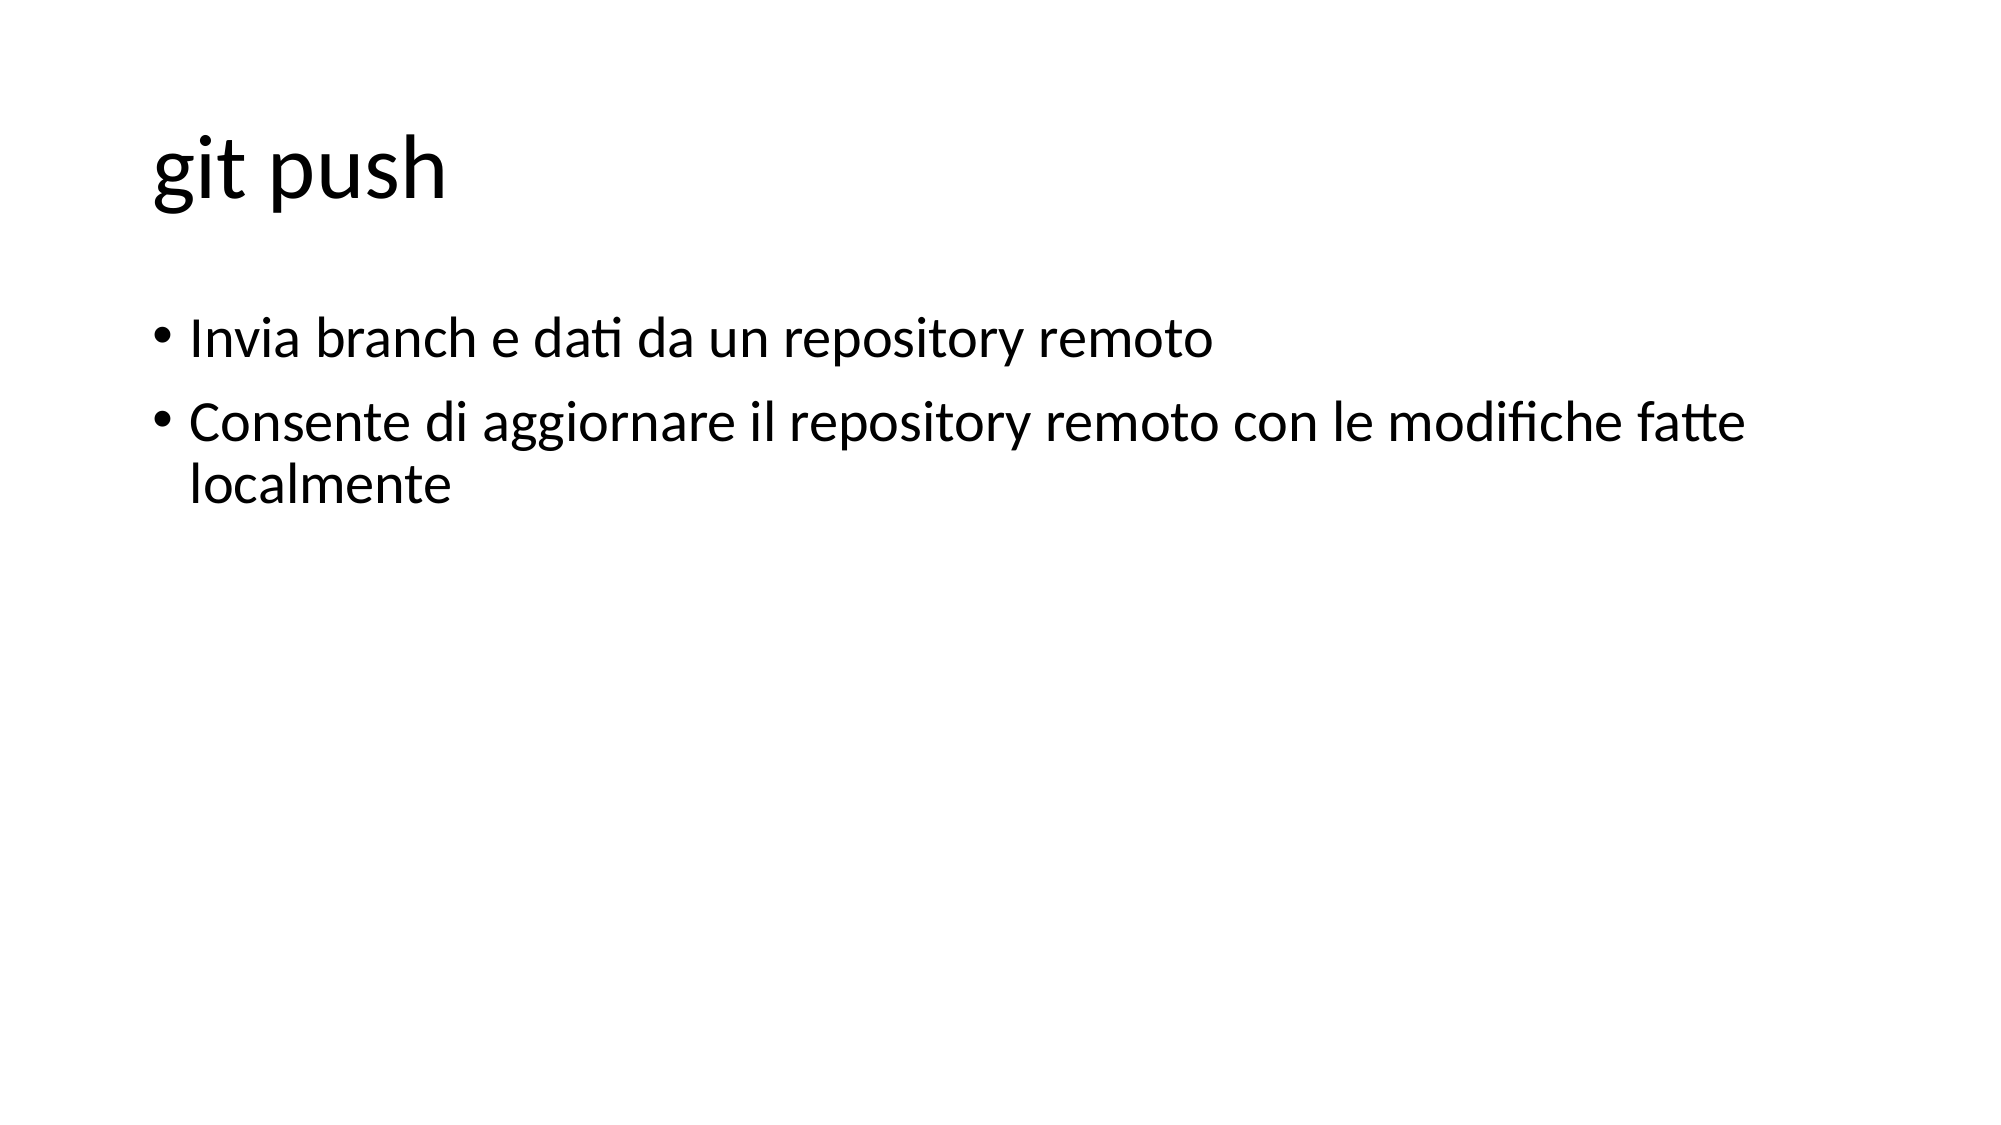

# git push
Invia branch e dati da un repository remoto
Consente di aggiornare il repository remoto con le modifiche fatte localmente